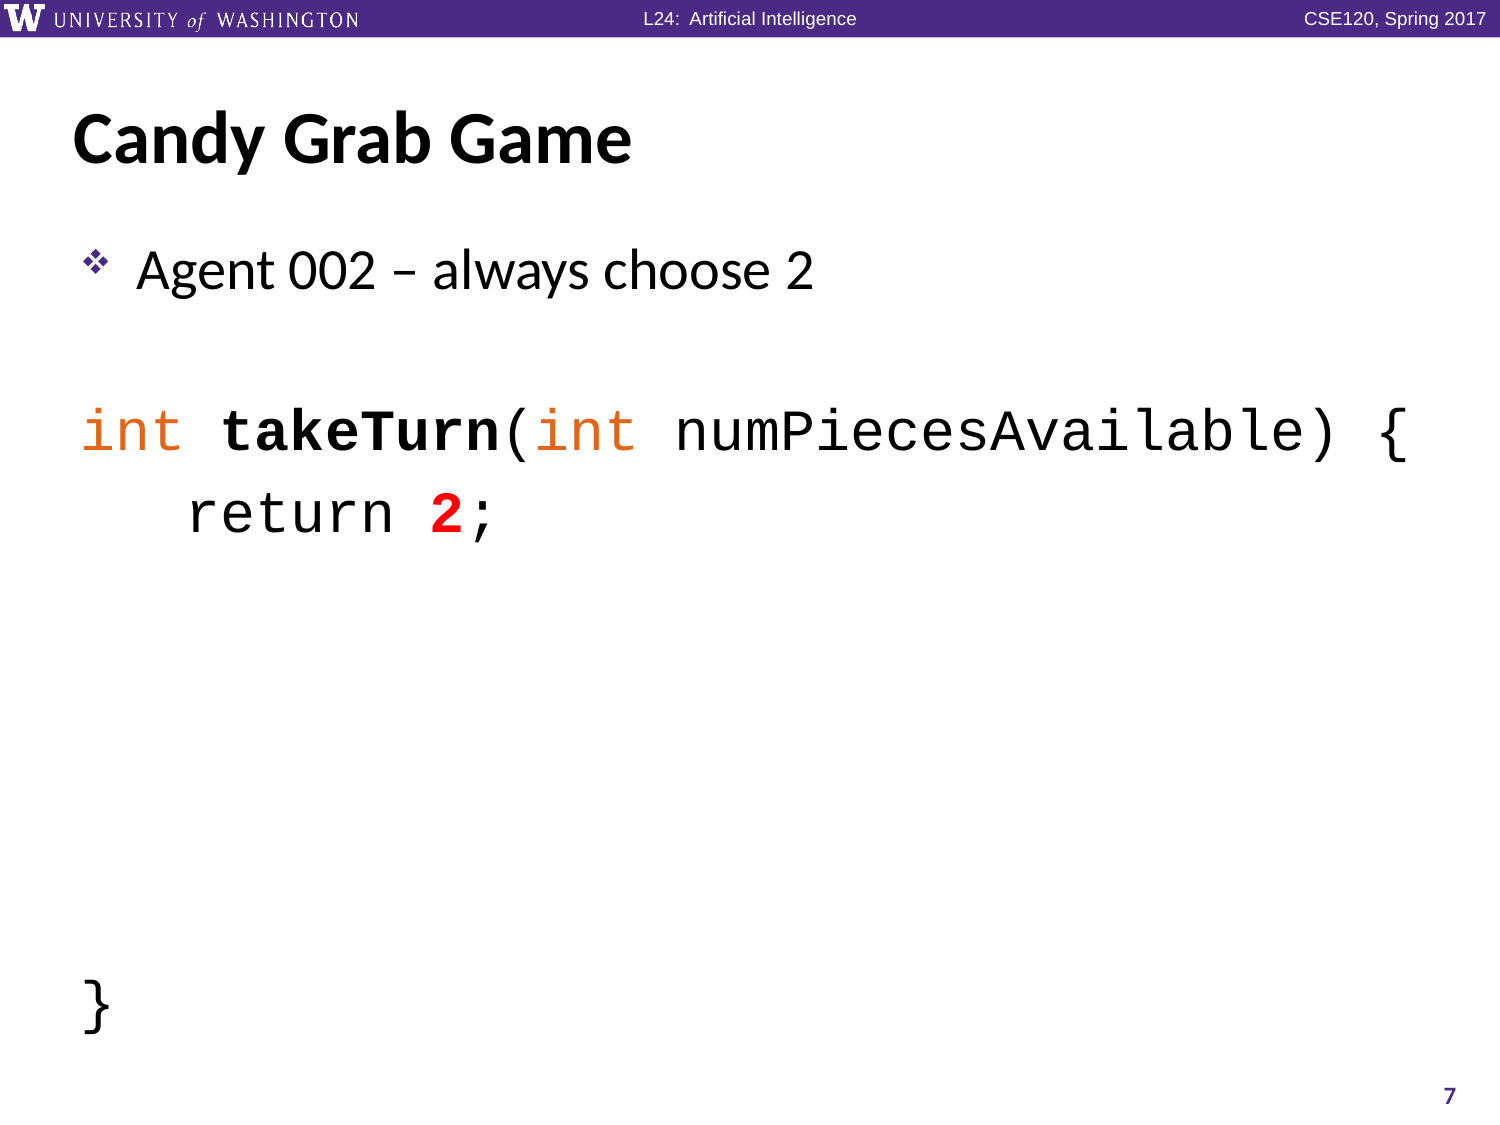

# Candy Grab Game
Agent 002 – always choose 2

int takeTurn(int numPiecesAvailable) {
   return 2;

}
7